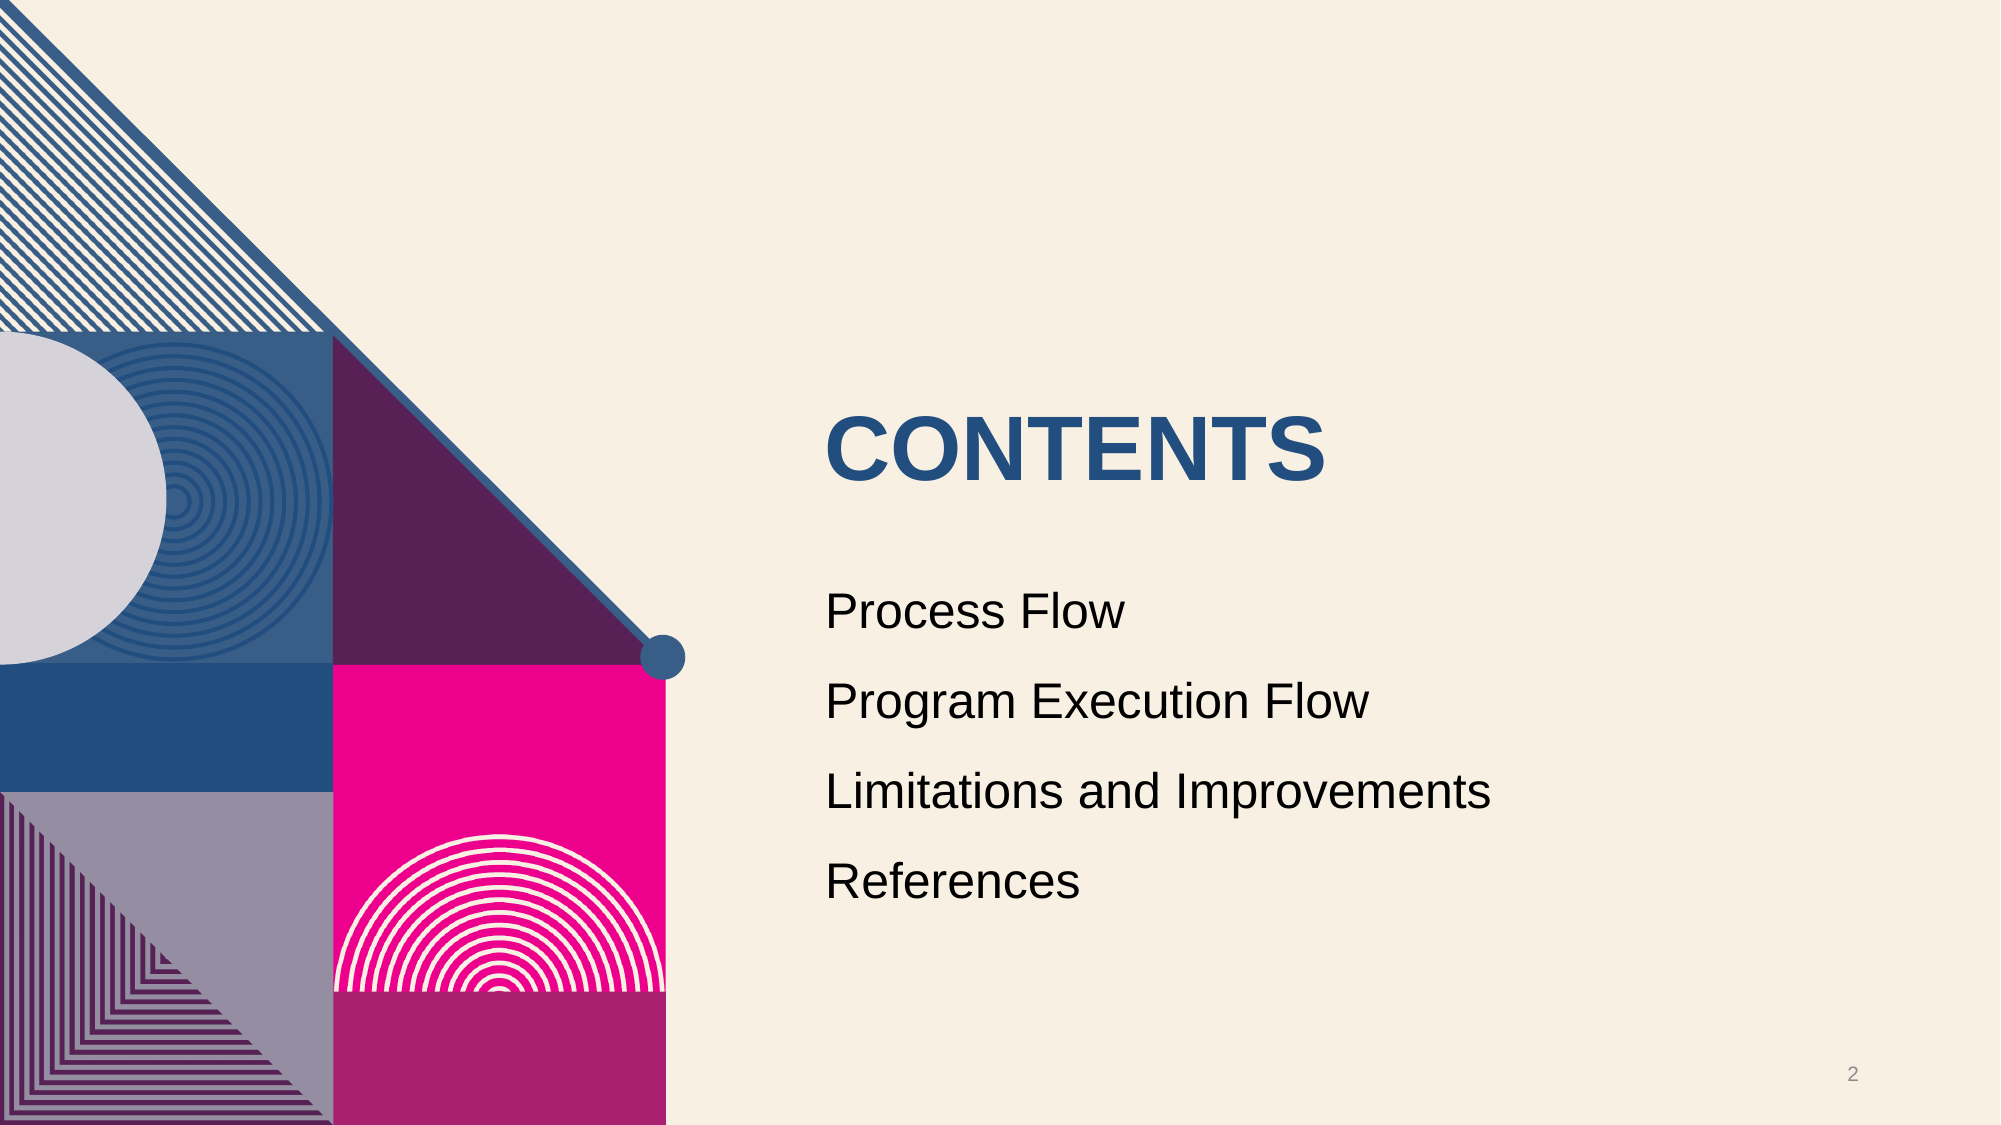

# Contents
Process Flow
Program Execution Flow
Limitations and Improvements
References
2